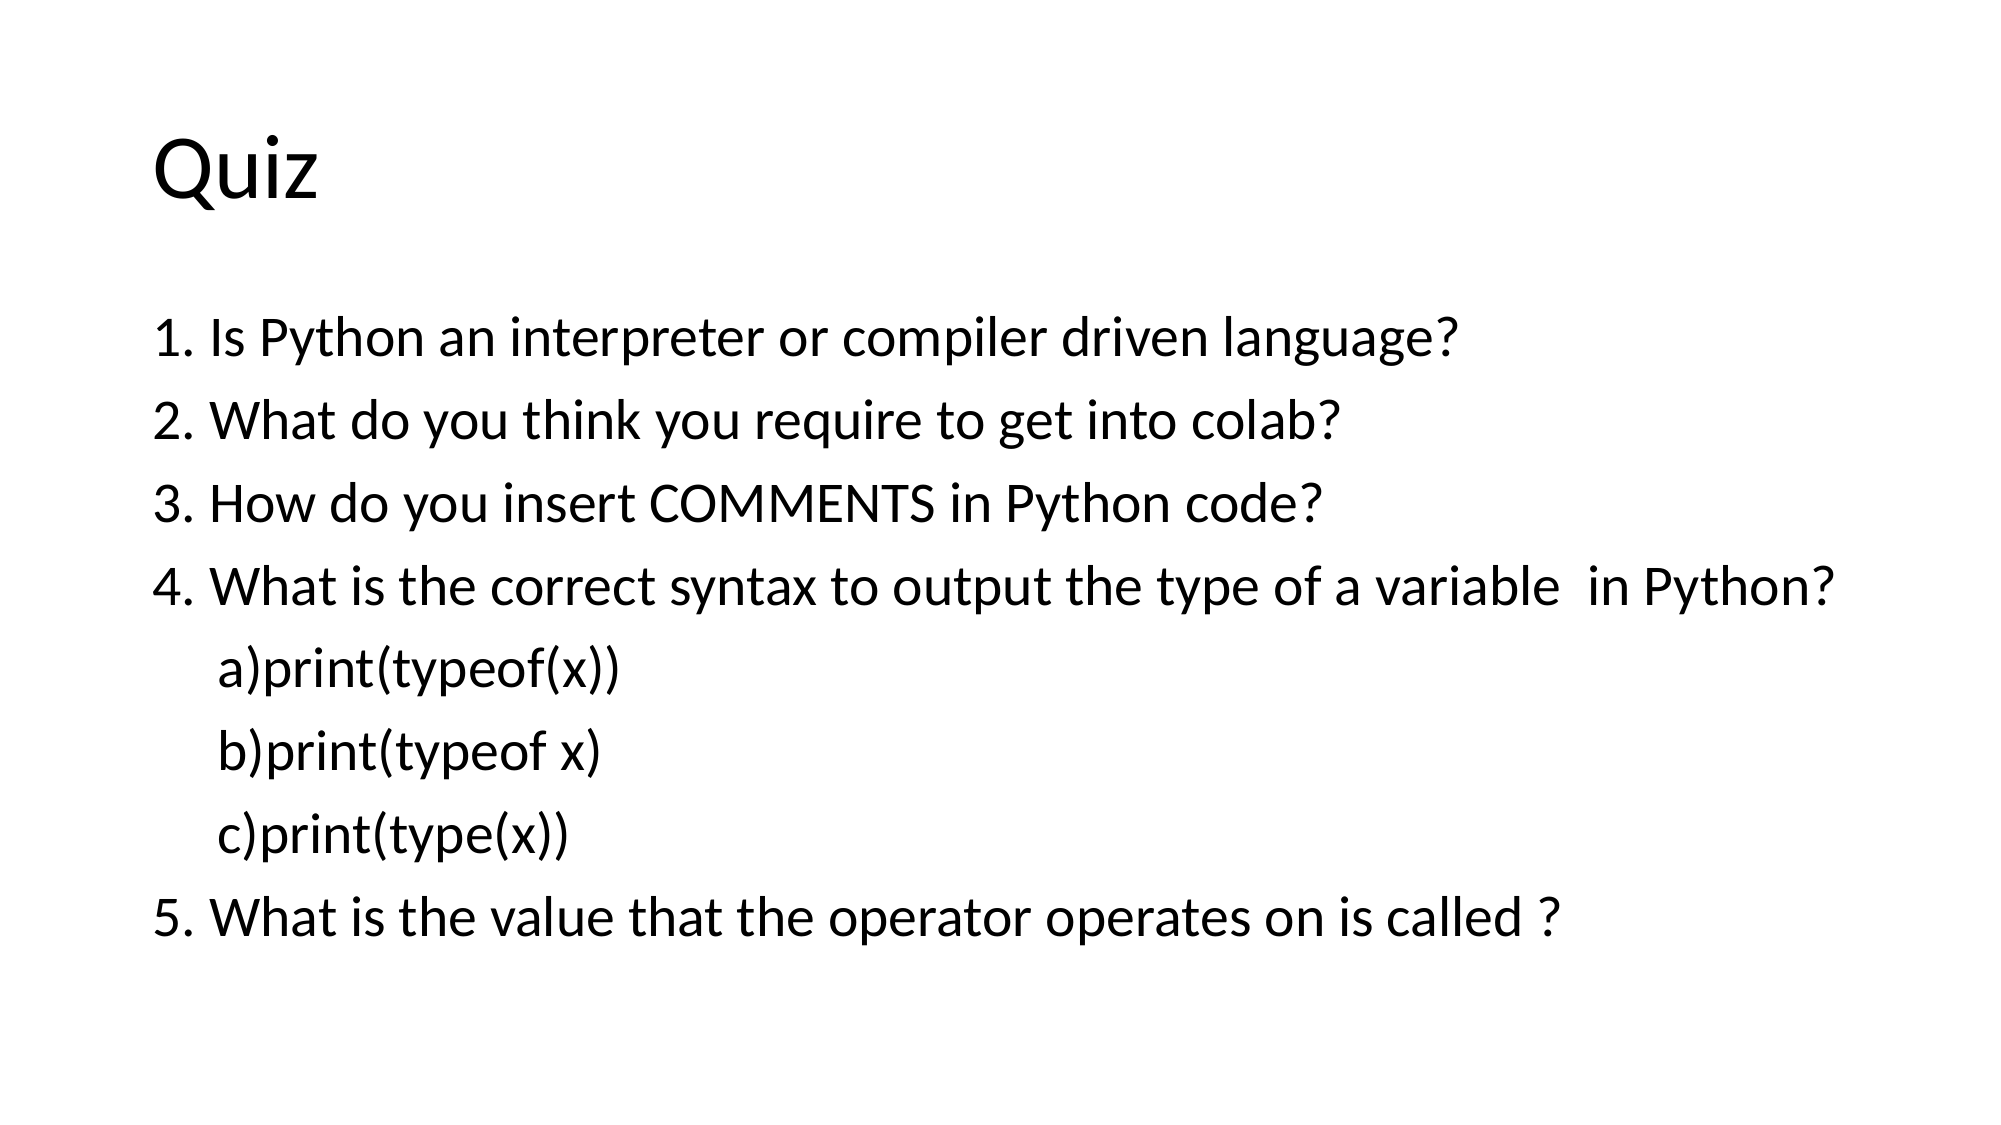

# Quiz
1. Is Python an interpreter or compiler driven language?
2. What do you think you require to get into colab?
3. How do you insert COMMENTS in Python code?
4. What is the correct syntax to output the type of a variable  in Python?
     a)print(typeof(x))
     b)print(typeof x)
     c)print(type(x))
5. What is the value that the operator operates on is called ?